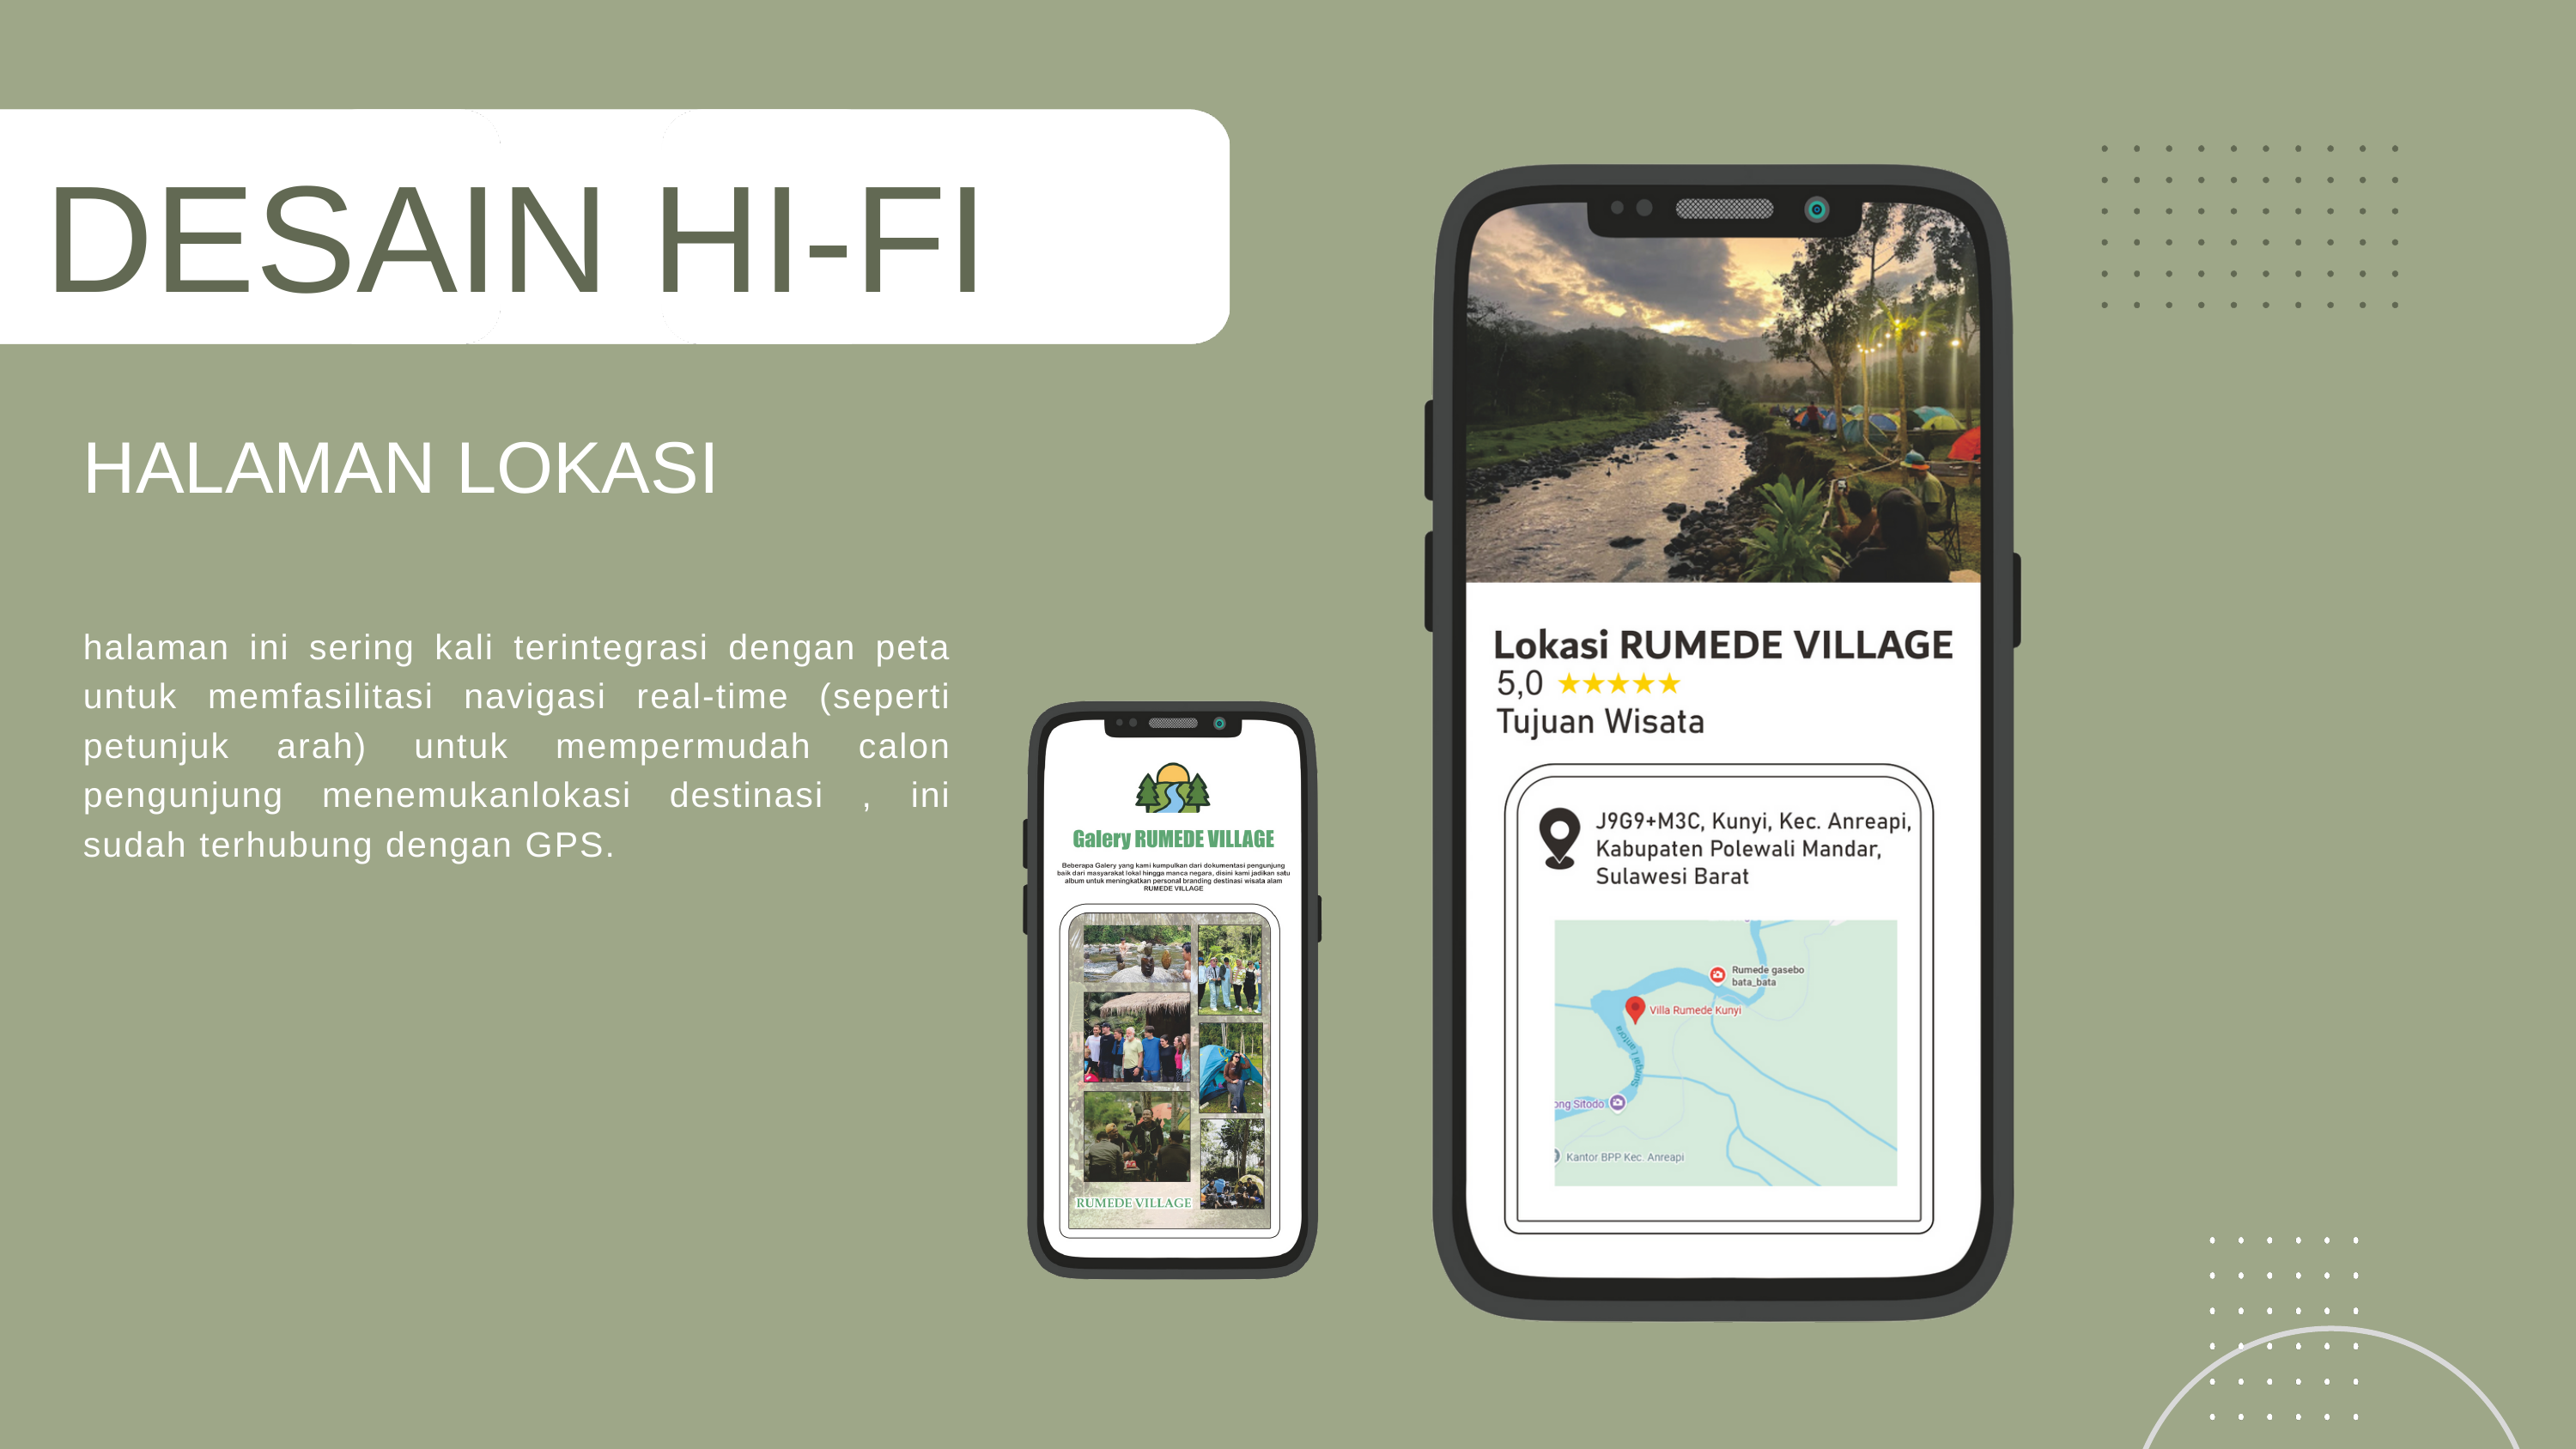

DESAIN HI-FI
HALAMAN KETERSEDIAAN LOKASI
HALAMAN LOKASI
Fungsi jadwal ketersediaan lokasi destinasi wisata pada aplikasi mobile adalah untuk memberikan informasi yang akurat dan real-time kepada pengguna mengenai waktu operasional (jam buka dan tutup) dan tingkat ketersediaan atau kapasitas suatu lokasi wisata pada tanggal dan waktu tertentu, memungkinkan pengguna untuk merencanakan kunjungan mereka secara optimal, menghindari ketidaknyamanan karena destinasi tutup, dan, dalam beberapa kasus, membantu manajemen kerumunan dengan memajukan informasi mengenai kuota yang tersisa atau waktu yang paling sepi untuk berkunjung.
halaman ini sering kali terintegrasi dengan peta untuk memfasilitasi navigasi real-time (seperti petunjuk arah) untuk mempermudah calon pengunjung menemukanlokasi destinasi , ini sudah terhubung dengan GPS.

HALAMAN GALERY PENGUNJUNG
Halaman Galeri Pengunjung pada aplikasi mobile destinasi wisata berfungsi sebagai social proof dan alat pemasaran berbasis konten yang kuat, di mana fungsi utamanya adalah mendorong keterlibatan dan kepercayaan dengan menampilkan koleksi foto dan video nyata yang diunggah oleh pengunjung sebelumnya. Dengan memamerkan pengalaman visual autentik dari berbagai sudut pandang (bukan hanya foto resmi)